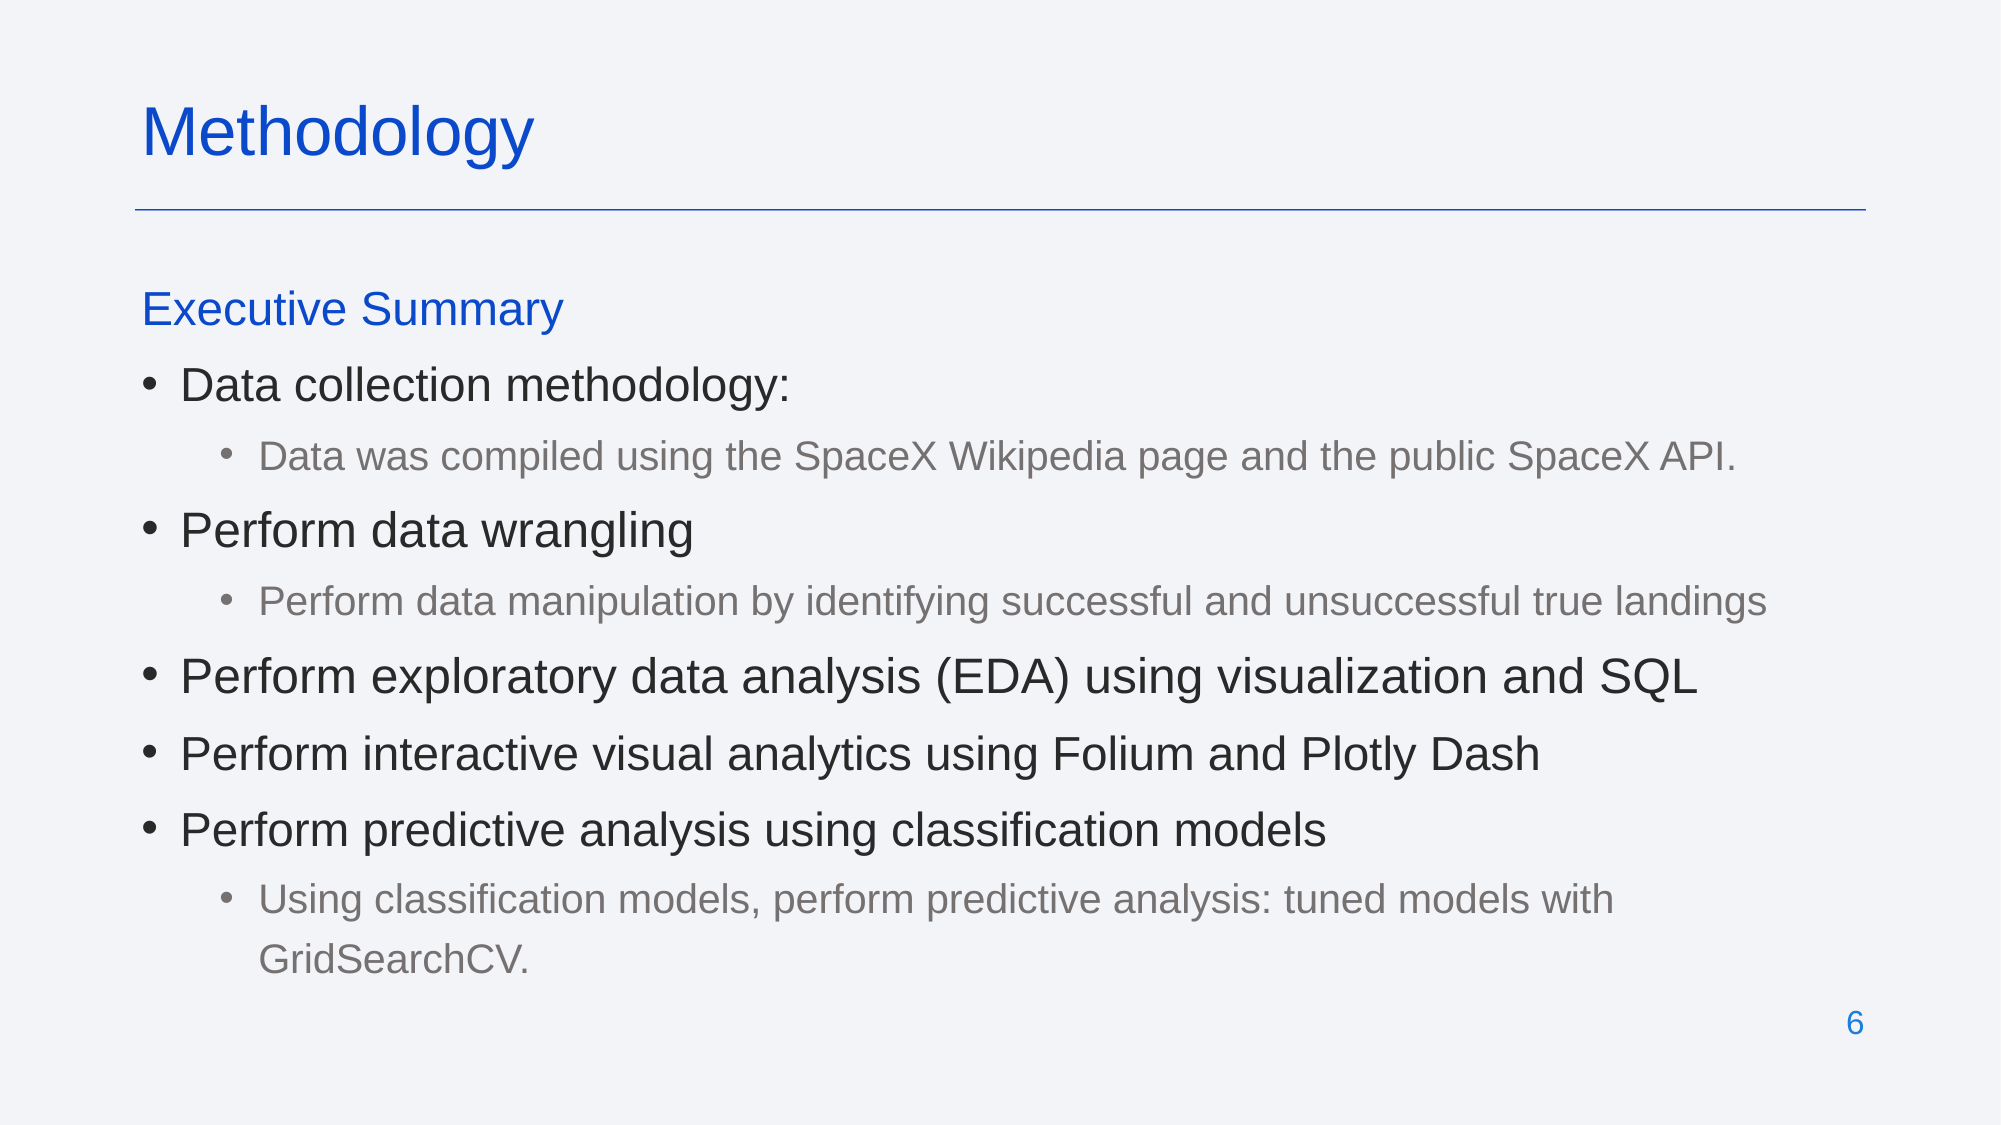

Methodology
Executive Summary
Data collection methodology:
Data was compiled using the SpaceX Wikipedia page and the public SpaceX API.
Perform data wrangling
Perform data manipulation by identifying successful and unsuccessful true landings
Perform exploratory data analysis (EDA) using visualization and SQL
Perform interactive visual analytics using Folium and Plotly Dash
Perform predictive analysis using classification models
Using classification models, perform predictive analysis: tuned models with GridSearchCV.

6